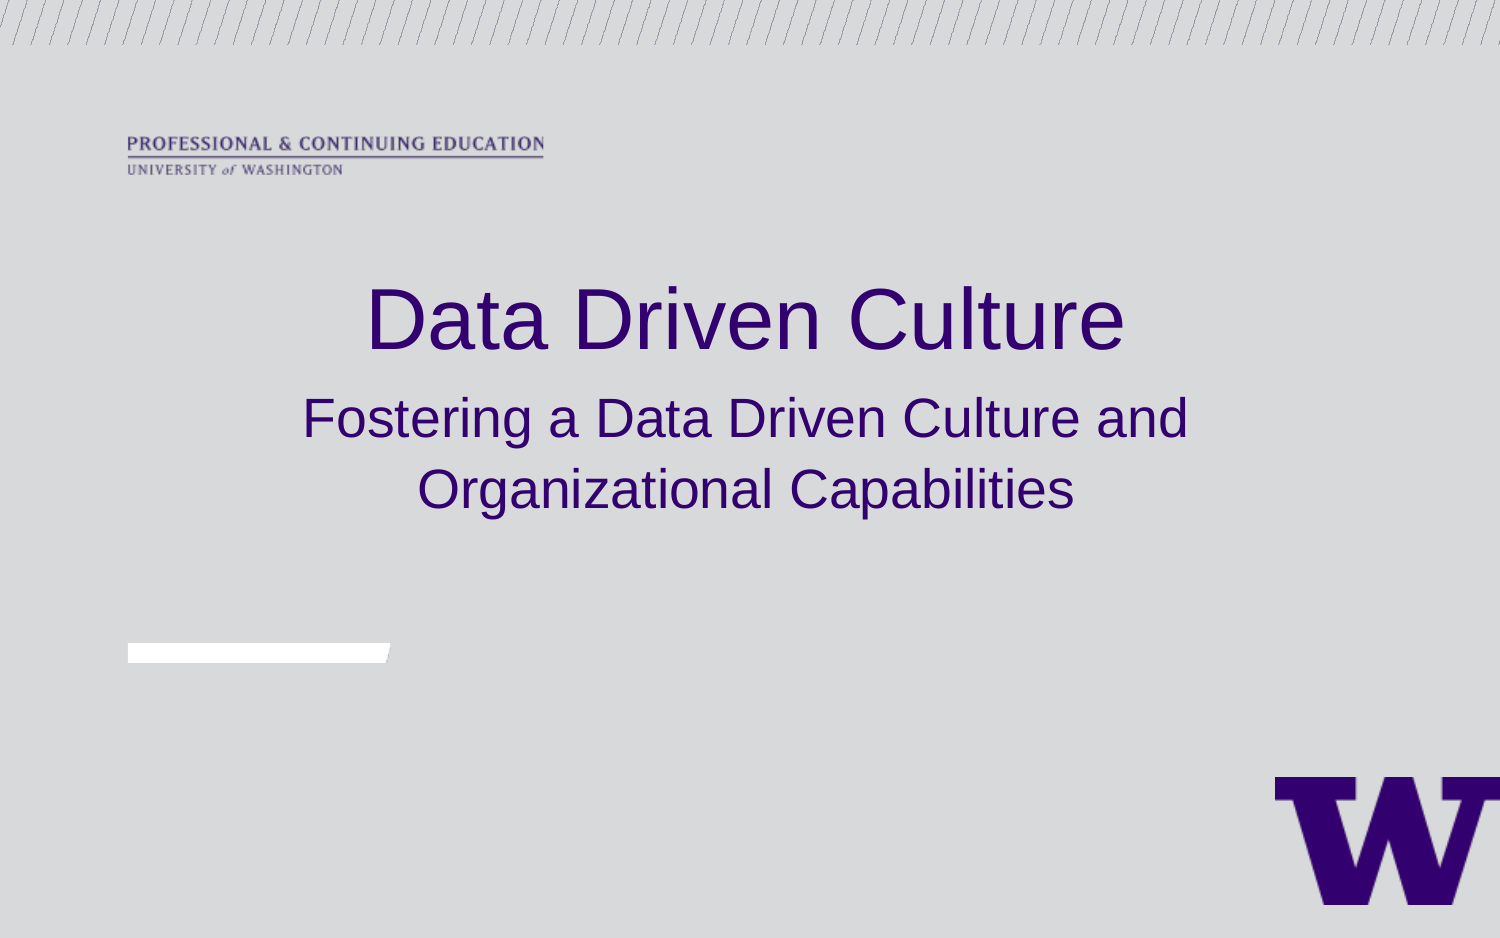

Data Driven Culture
Fostering a Data Driven Culture and Organizational Capabilities